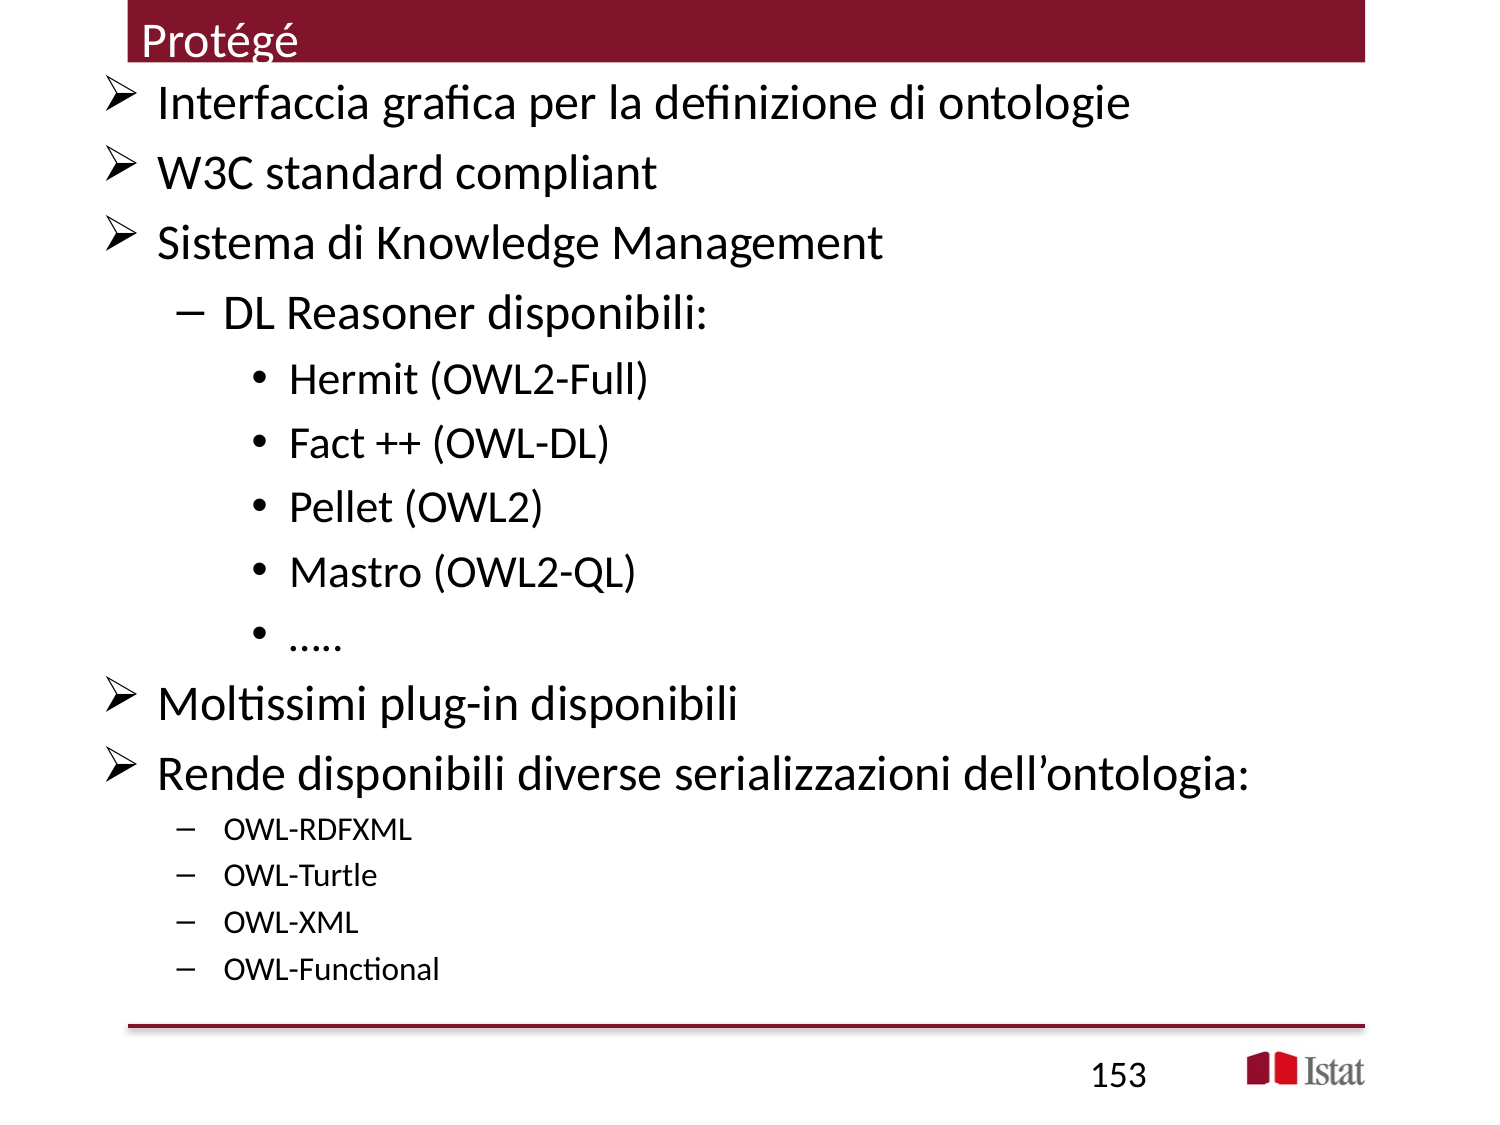

Protégé
Interfaccia grafica per la definizione di ontologie
W3C standard compliant
Sistema di Knowledge Management
DL Reasoner disponibili:
Hermit (OWL2-Full)
Fact ++ (OWL-DL)
Pellet (OWL2)
Mastro (OWL2-QL)
…..
Moltissimi plug-in disponibili
Rende disponibili diverse serializzazioni dell’ontologia:
OWL-RDFXML
OWL-Turtle
OWL-XML
OWL-Functional

153